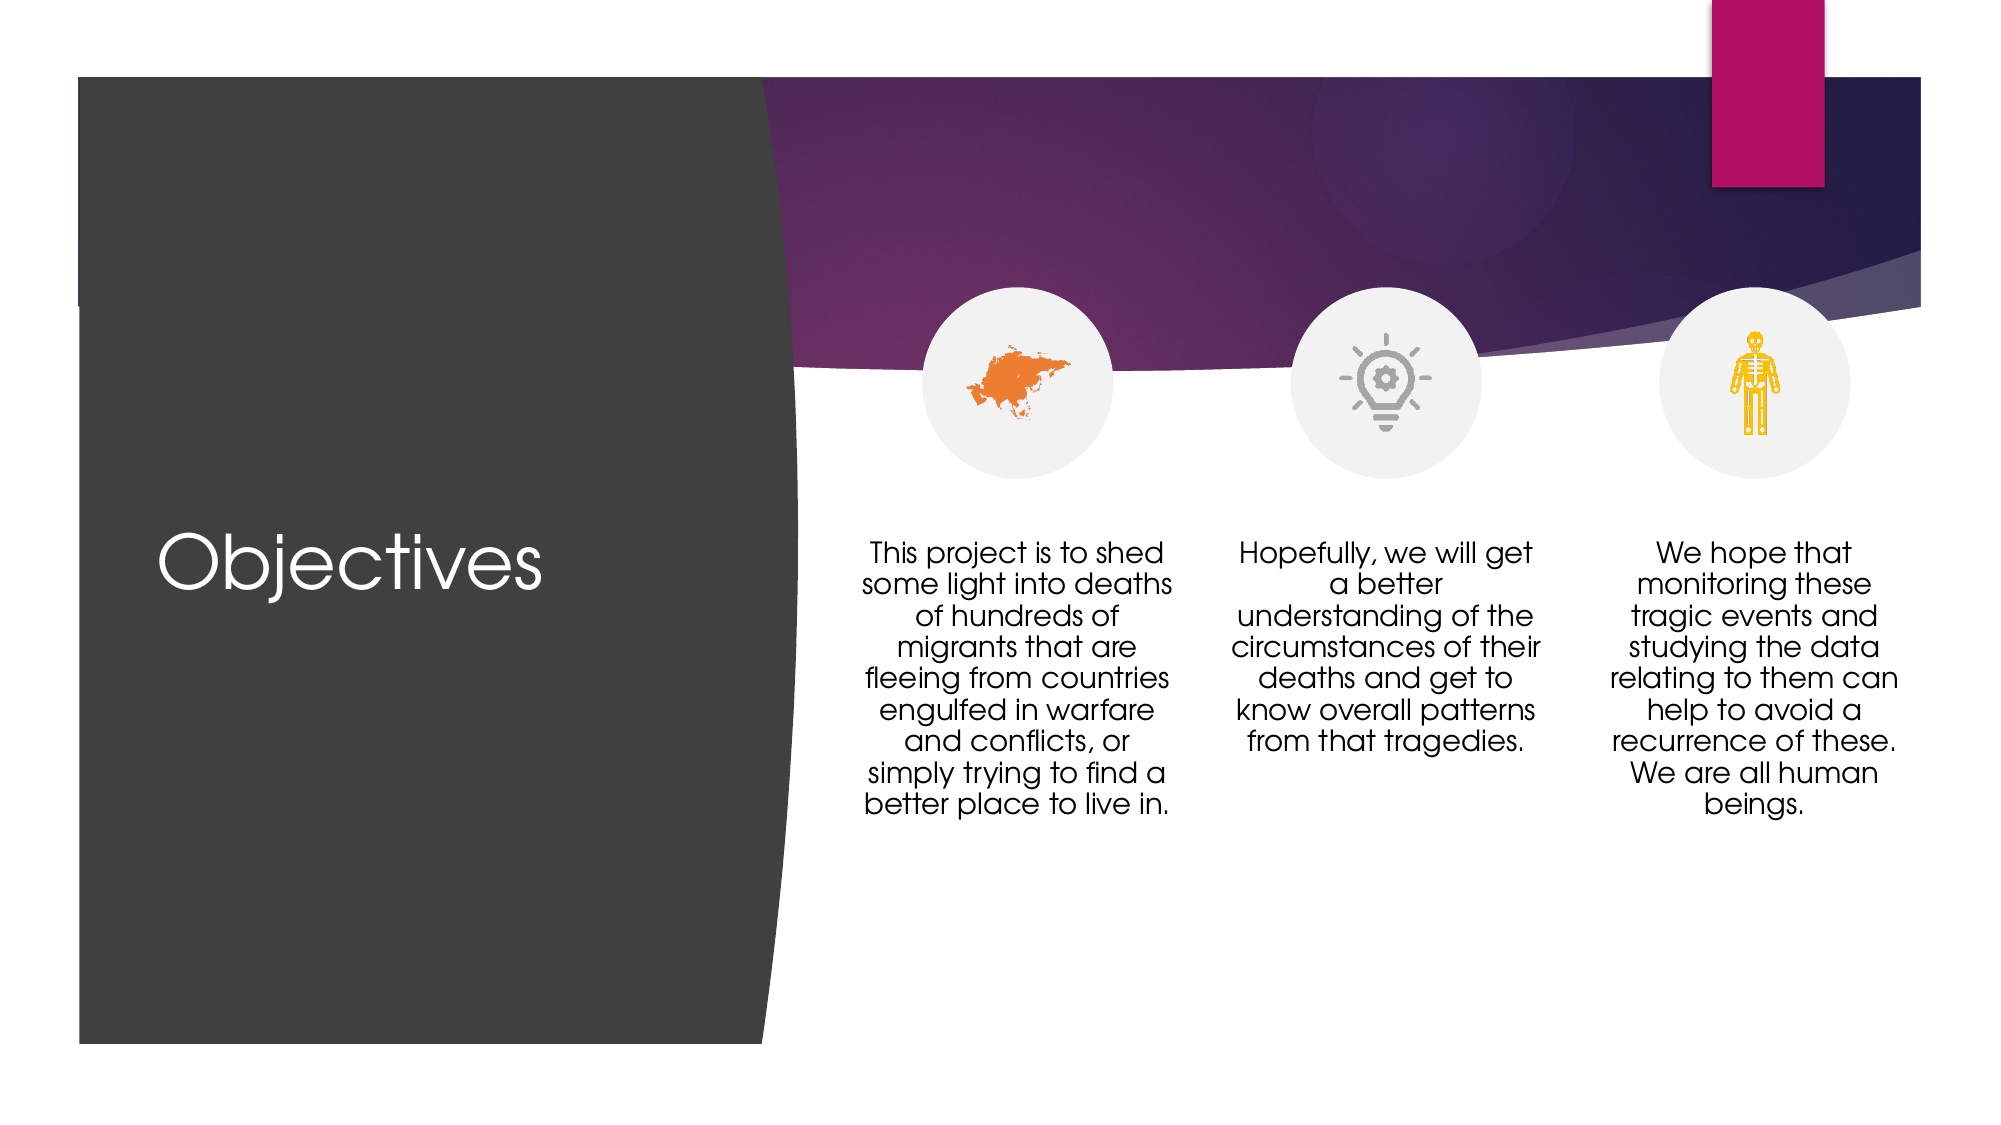

This project is to shed some light into deaths of hundreds of migrants that are fleeing from countries engulfed in warfare and conflicts, or simply trying to find a better place to live in.
Hopefully, we will get a better understanding of the circumstances of their deaths and get to know overall patterns from that tragedies.
We hope that monitoring these tragic events and studying the data relating to them can help to avoid a recurrence of these. We are all human beings.

# Objectives